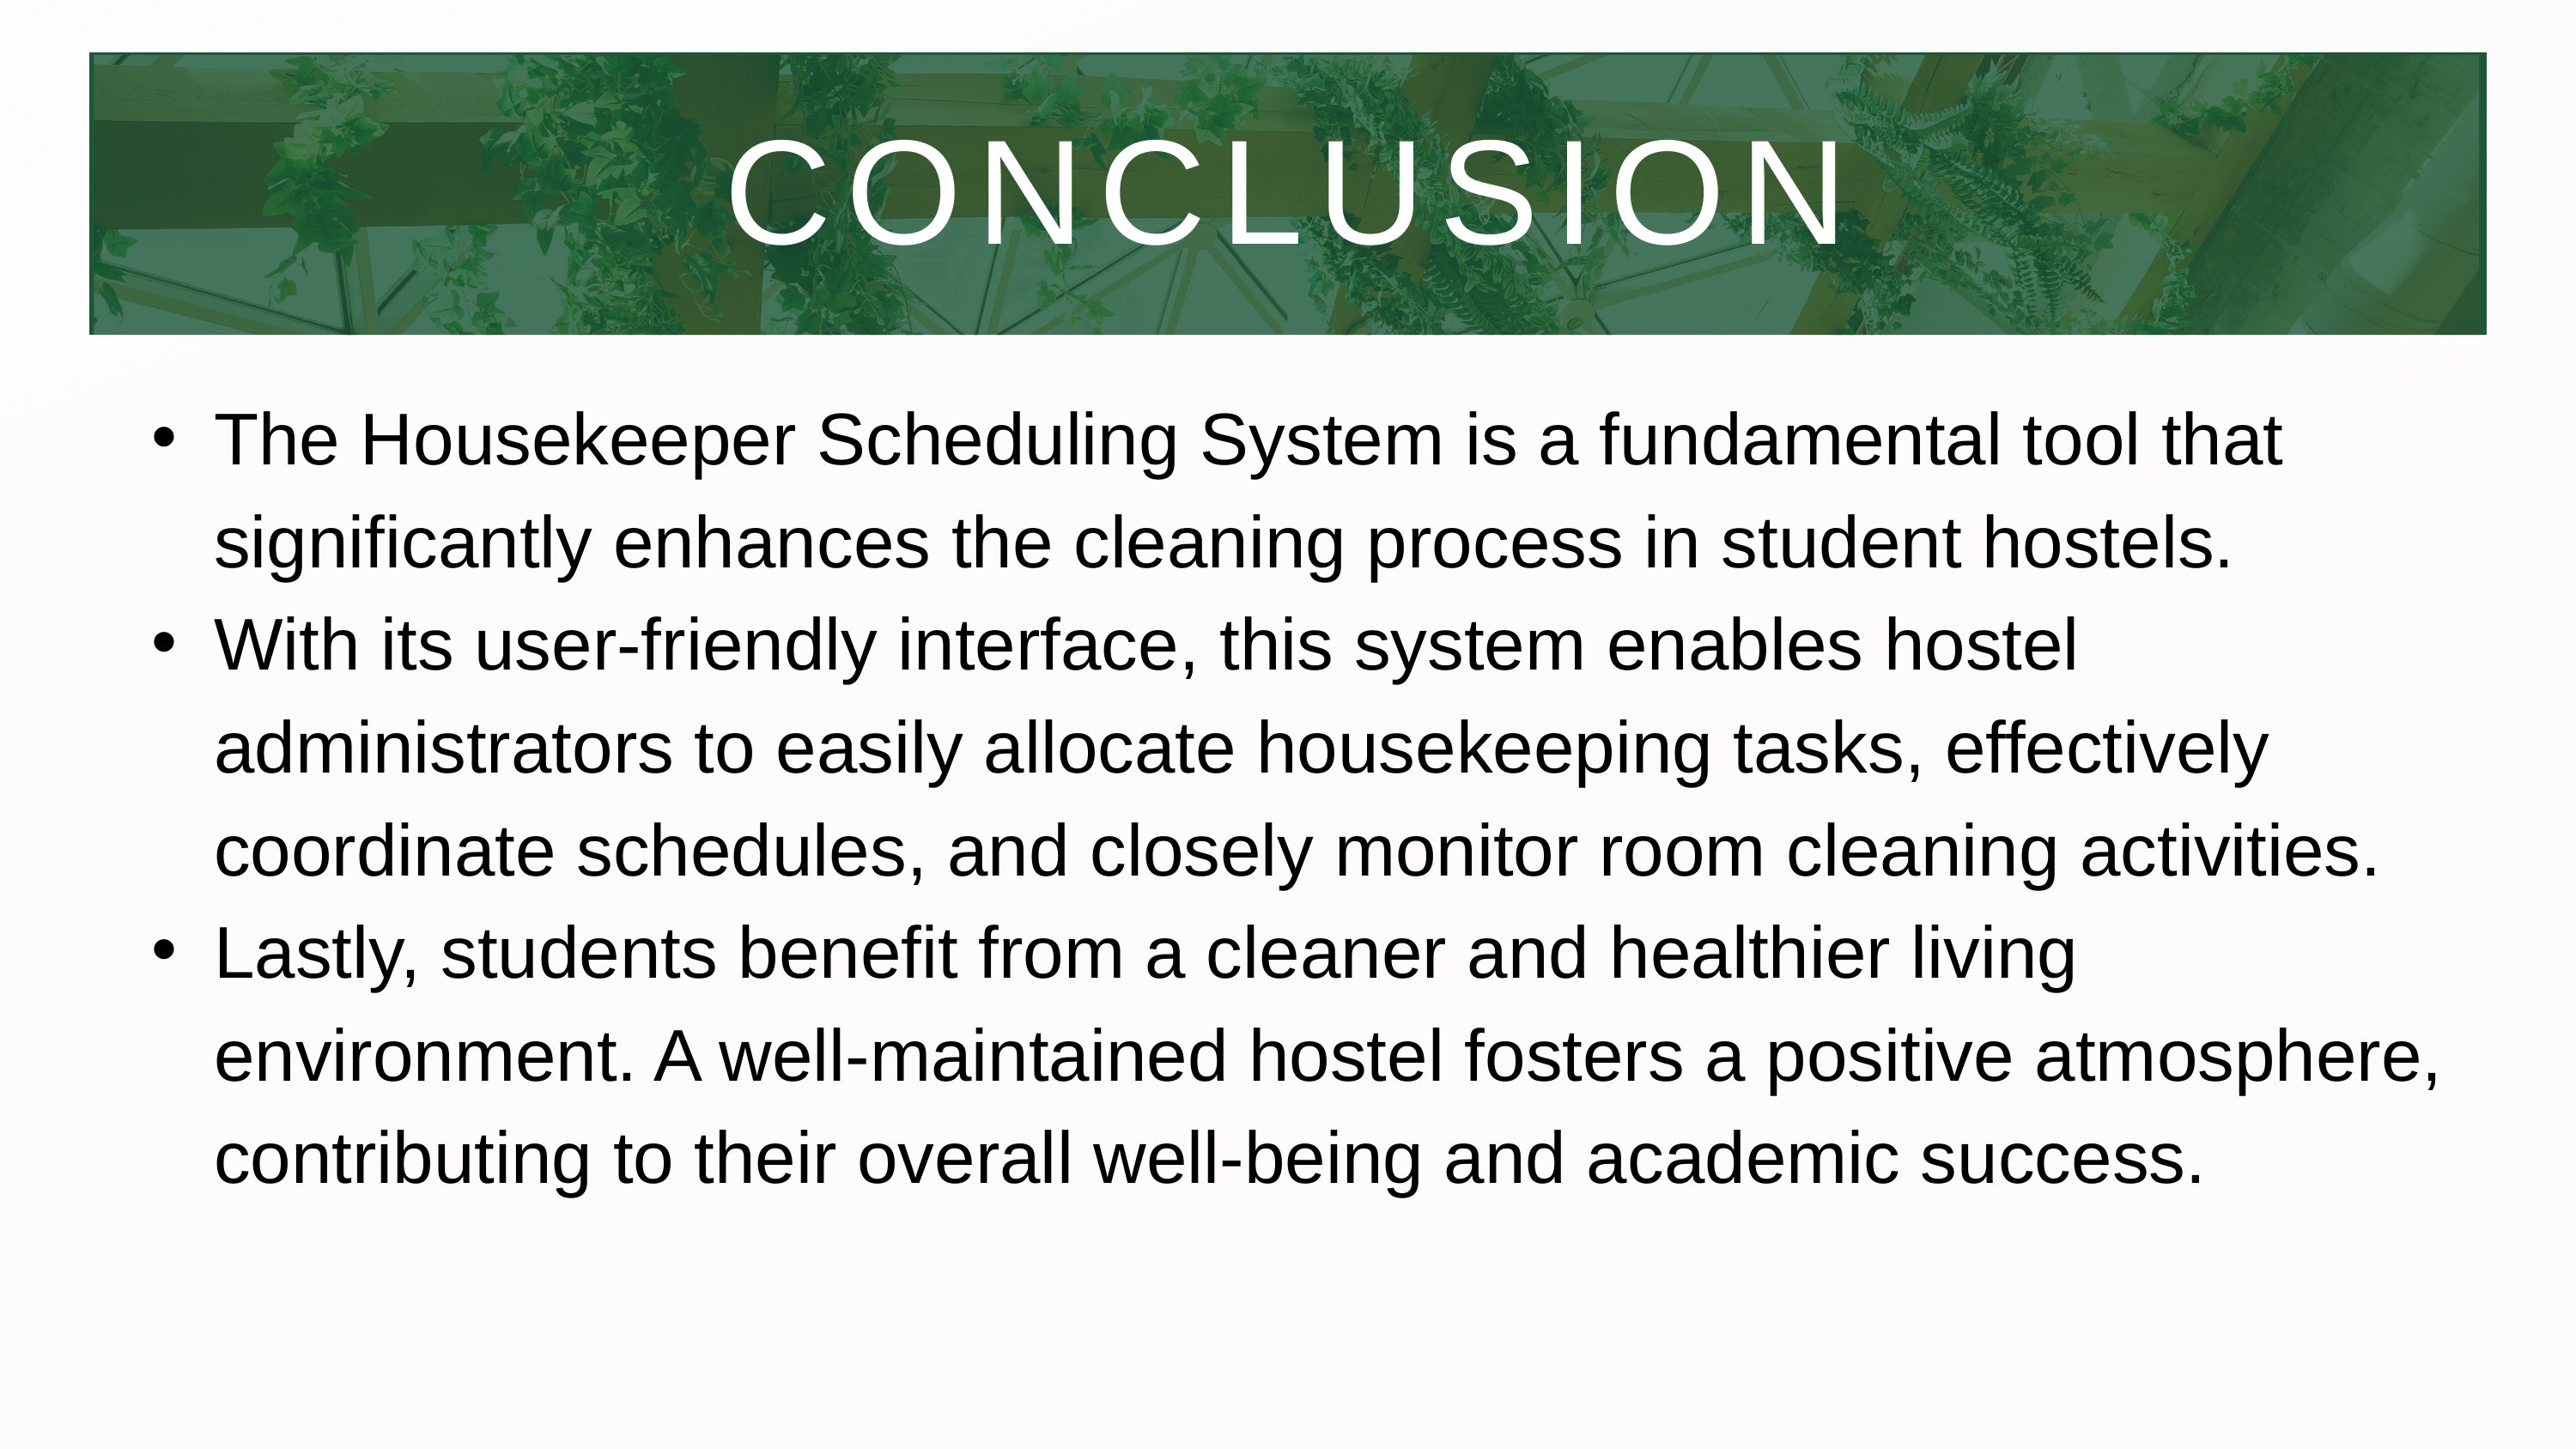

CONCLUSION
The Housekeeper Scheduling System is a fundamental tool that significantly enhances the cleaning process in student hostels.
With its user-friendly interface, this system enables hostel administrators to easily allocate housekeeping tasks, effectively coordinate schedules, and closely monitor room cleaning activities.
Lastly, students benefit from a cleaner and healthier living environment. A well-maintained hostel fosters a positive atmosphere, contributing to their overall well-being and academic success.